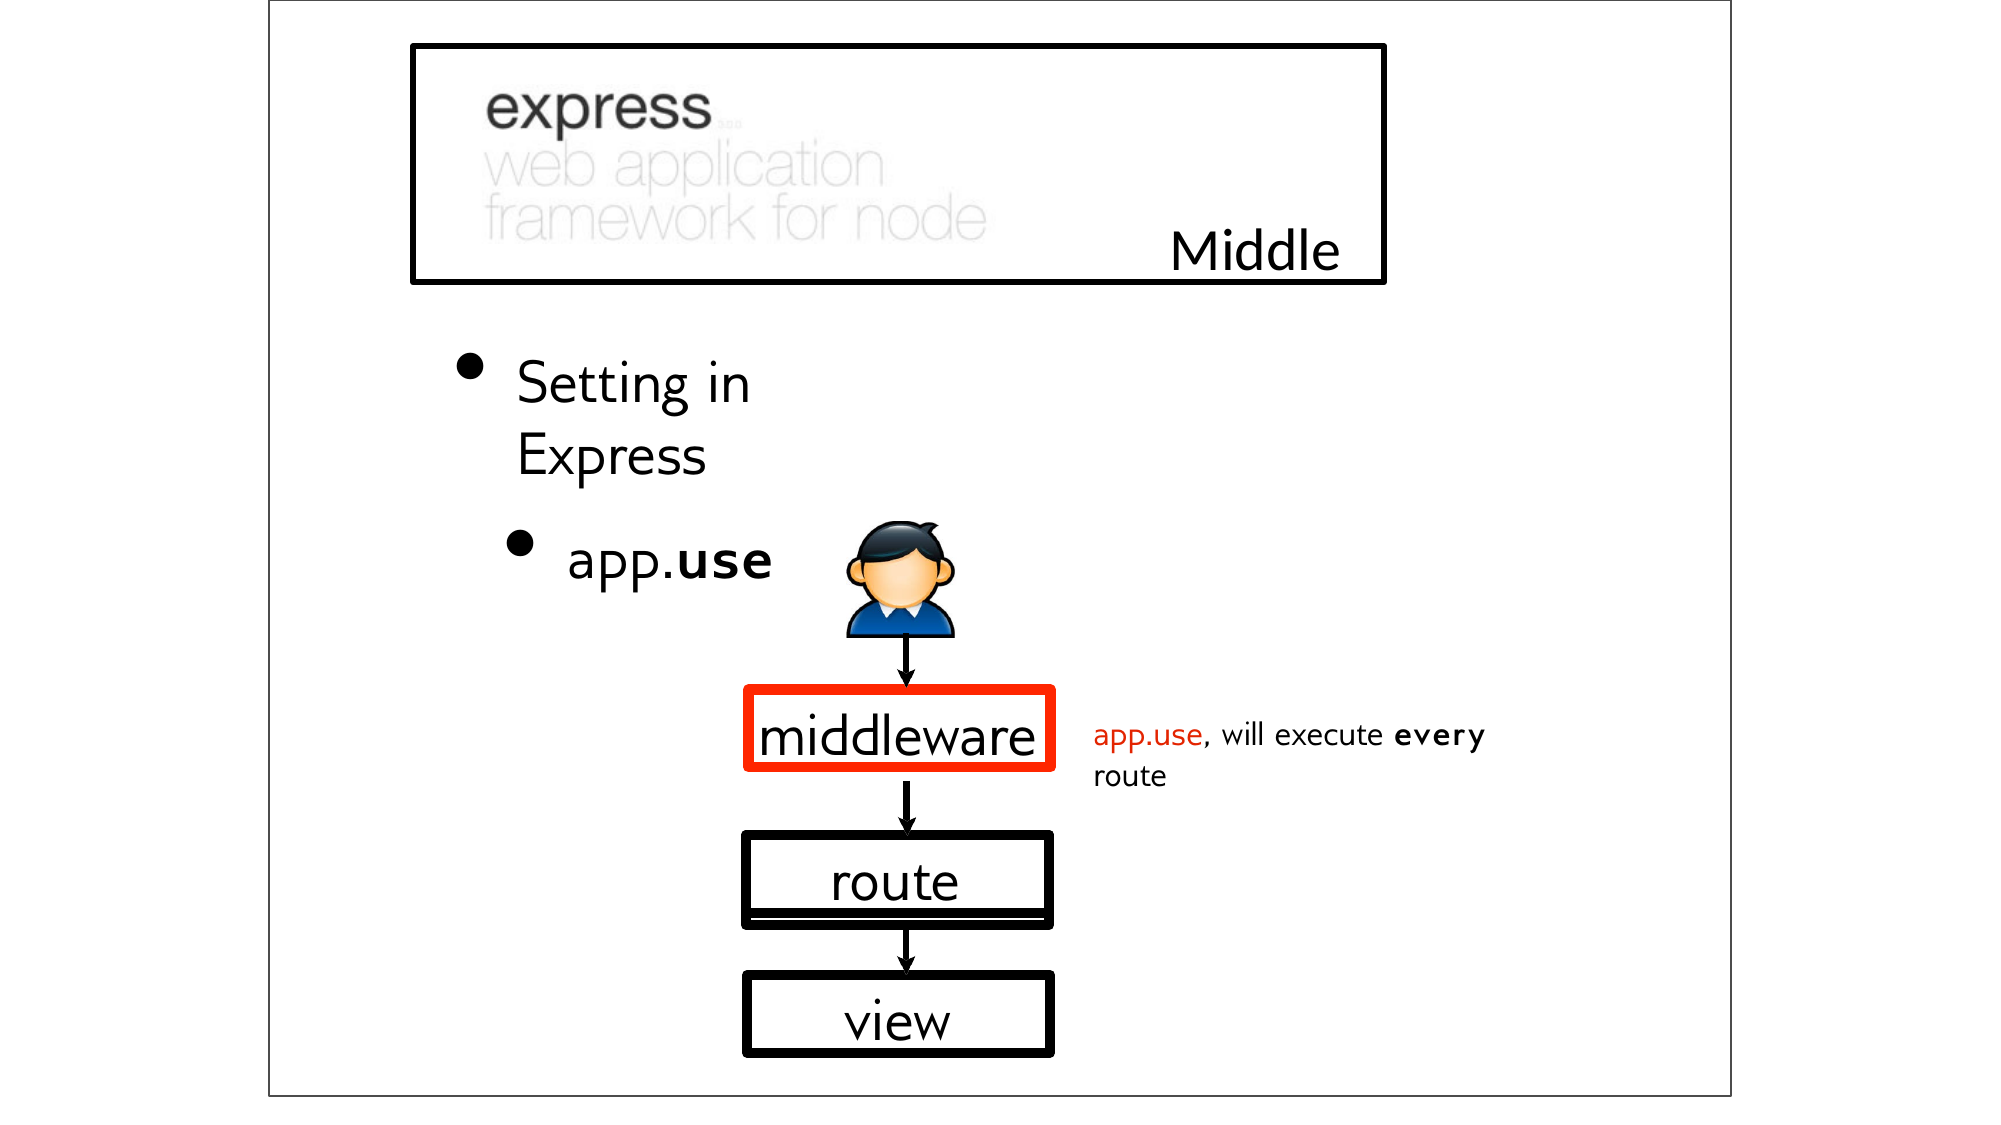

# Middle

Setting in Express
app.use

middleware
app.use, will execute every route

route

view